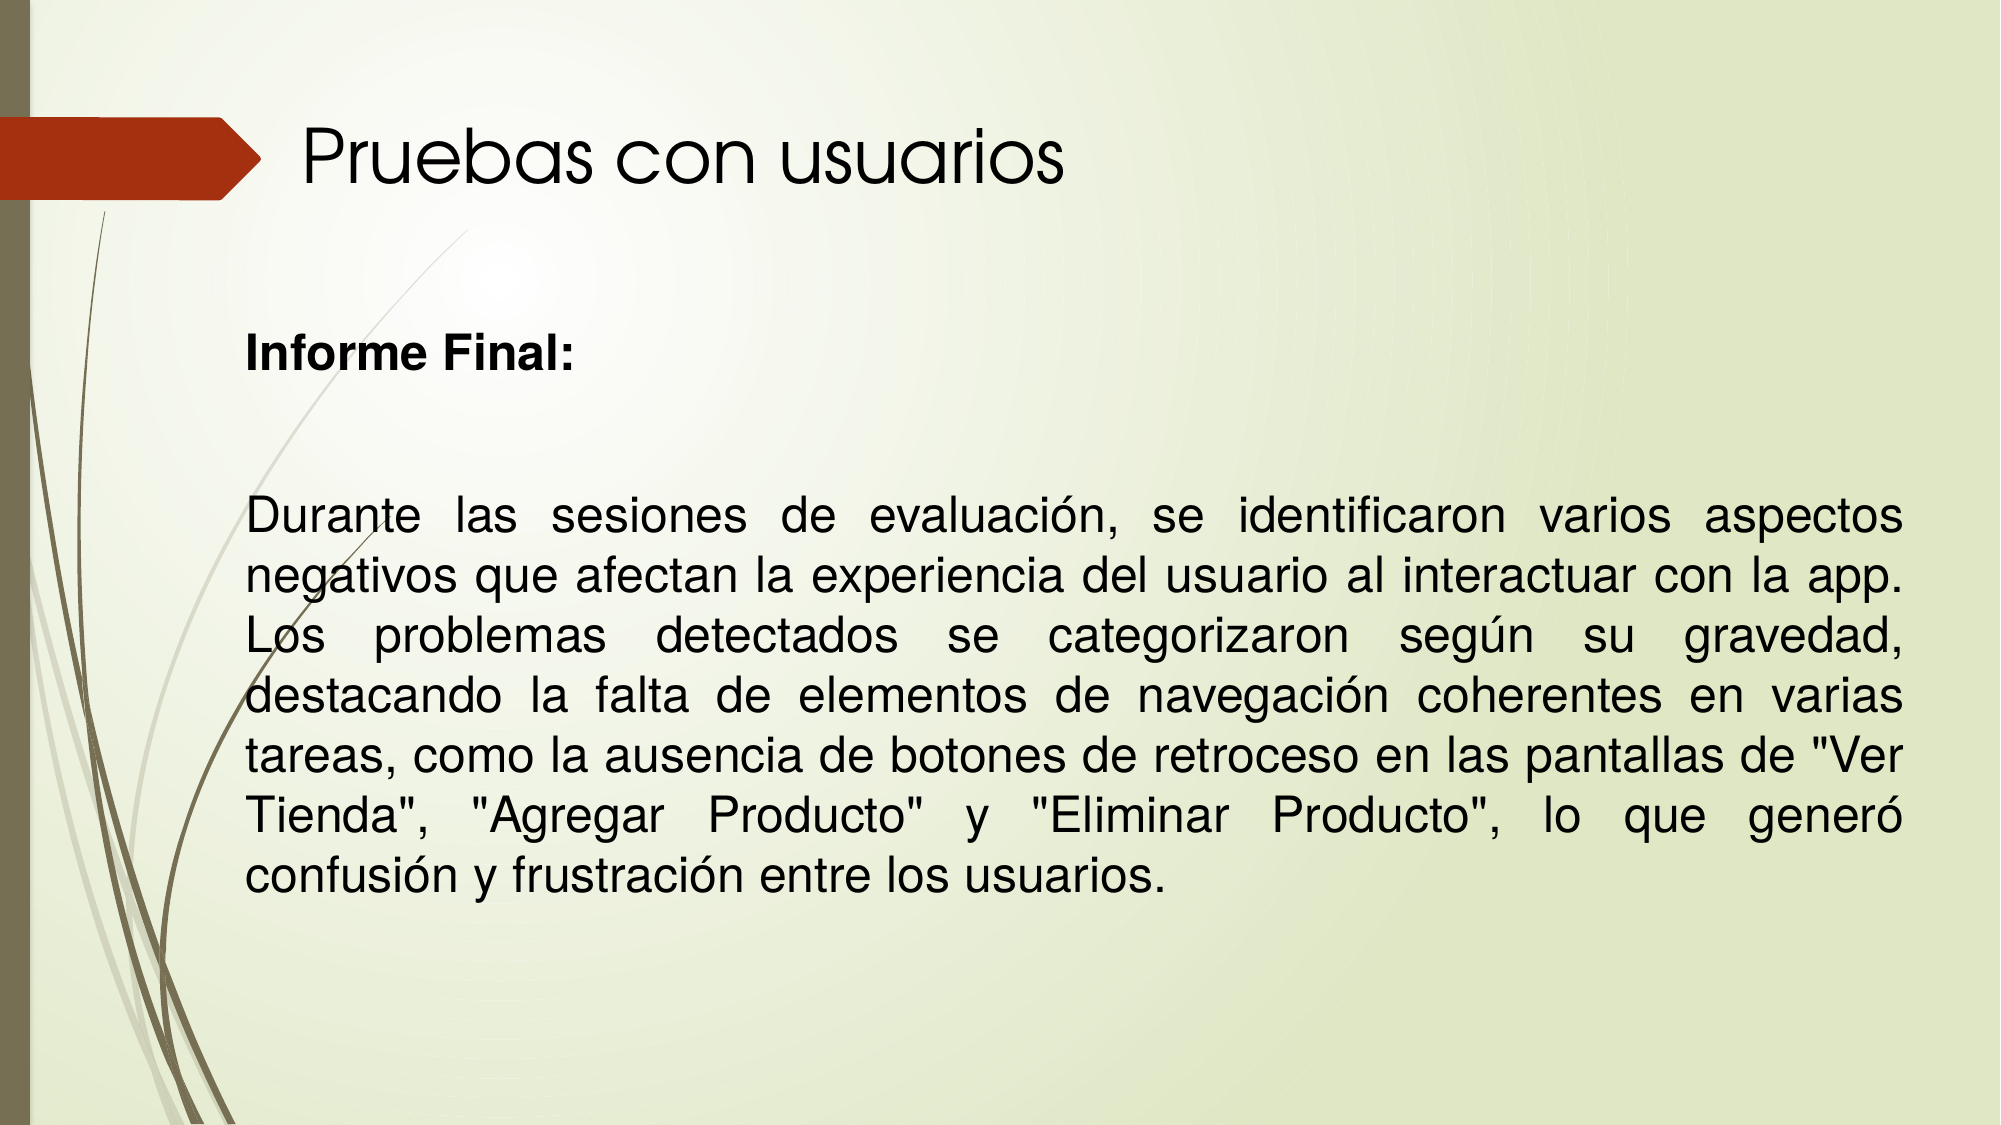

Pruebas con usuarios
Informe Final:

Durante las sesiones de evaluación, se identificaron varios aspectos negativos que afectan la experiencia del usuario al interactuar con la app. Los problemas detectados se categorizaron según su gravedad, destacando la falta de elementos de navegación coherentes en varias tareas, como la ausencia de botones de retroceso en las pantallas de "Ver Tienda", "Agregar Producto" y "Eliminar Producto", lo que generó confusión y frustración entre los usuarios.